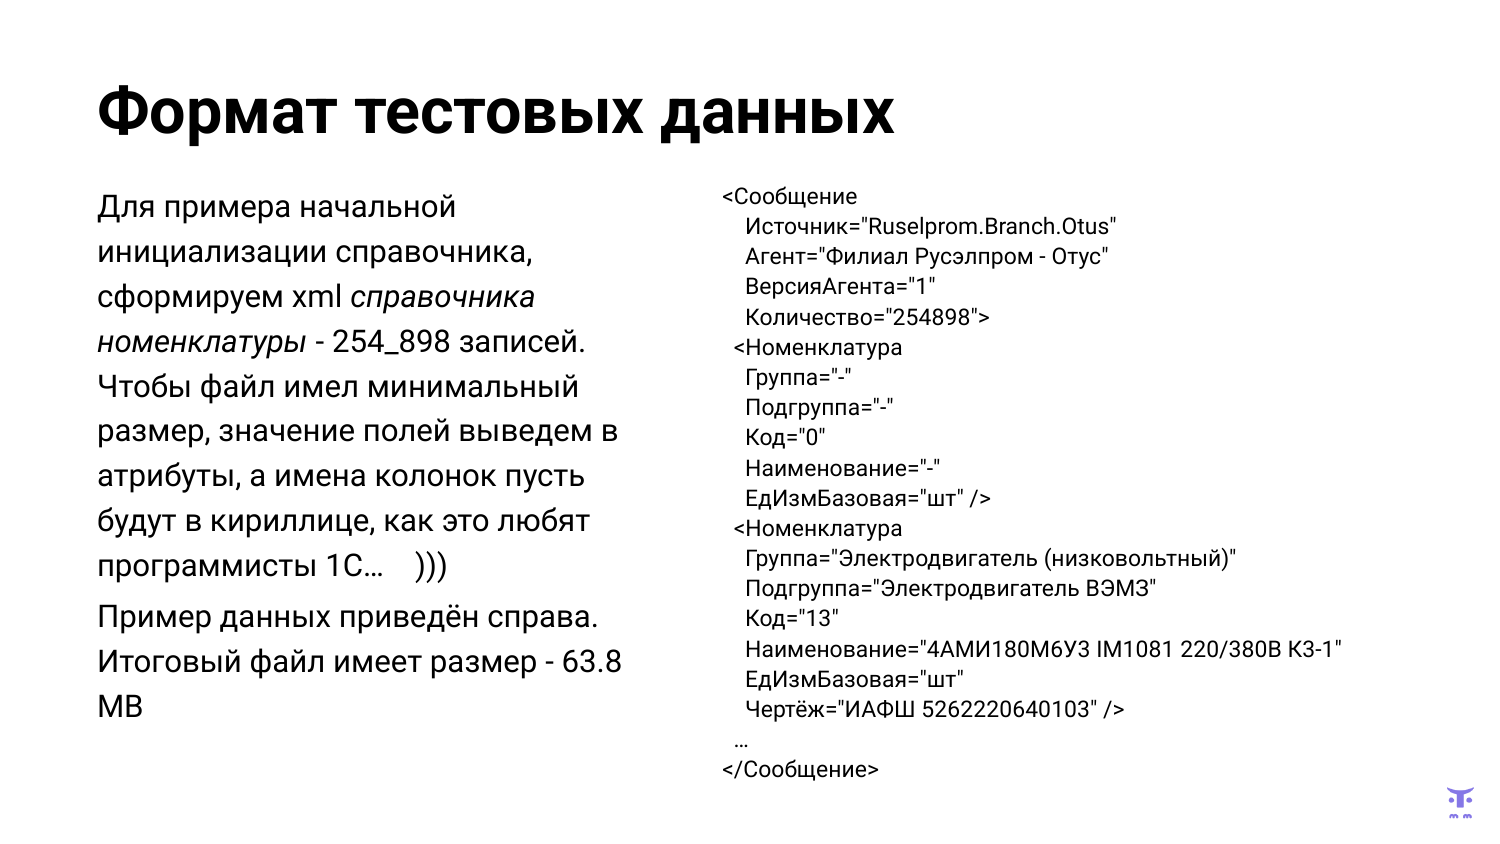

# Формат тестовых данных
Для примера начальной инициализации справочника, сформируем xml справочника номенклатуры - 254_898 записей. Чтобы файл имел минимальный размер, значение полей выведем в атрибуты, а имена колонок пусть будут в кириллице, как это любят программисты 1С…    )))
Пример данных приведён справа. Итоговый файл имеет размер - 63.8 MB
<Сообщение
    Источник="Ruselprom.Branch.Otus"
    Агент="Филиал Русэлпром - Отус"
    ВерсияАгента="1"
    Количество="254898">
  <Номенклатура
    Группа="-"
    Подгруппа="-"
    Код="0"
    Наименование="-"
    ЕдИзмБазовая="шт" />
  <Номенклатура
    Группа="Электродвигатель (низковольтный)"
    Подгруппа="Электродвигатель ВЭМЗ"
    Код="13"
    Наименование="4АМИ180М6У3 IМ1081 220/380В К3-1"
    ЕдИзмБазовая="шт"
    Чертёж="ИАФШ 5262220640103" />
  …
</Сообщение>